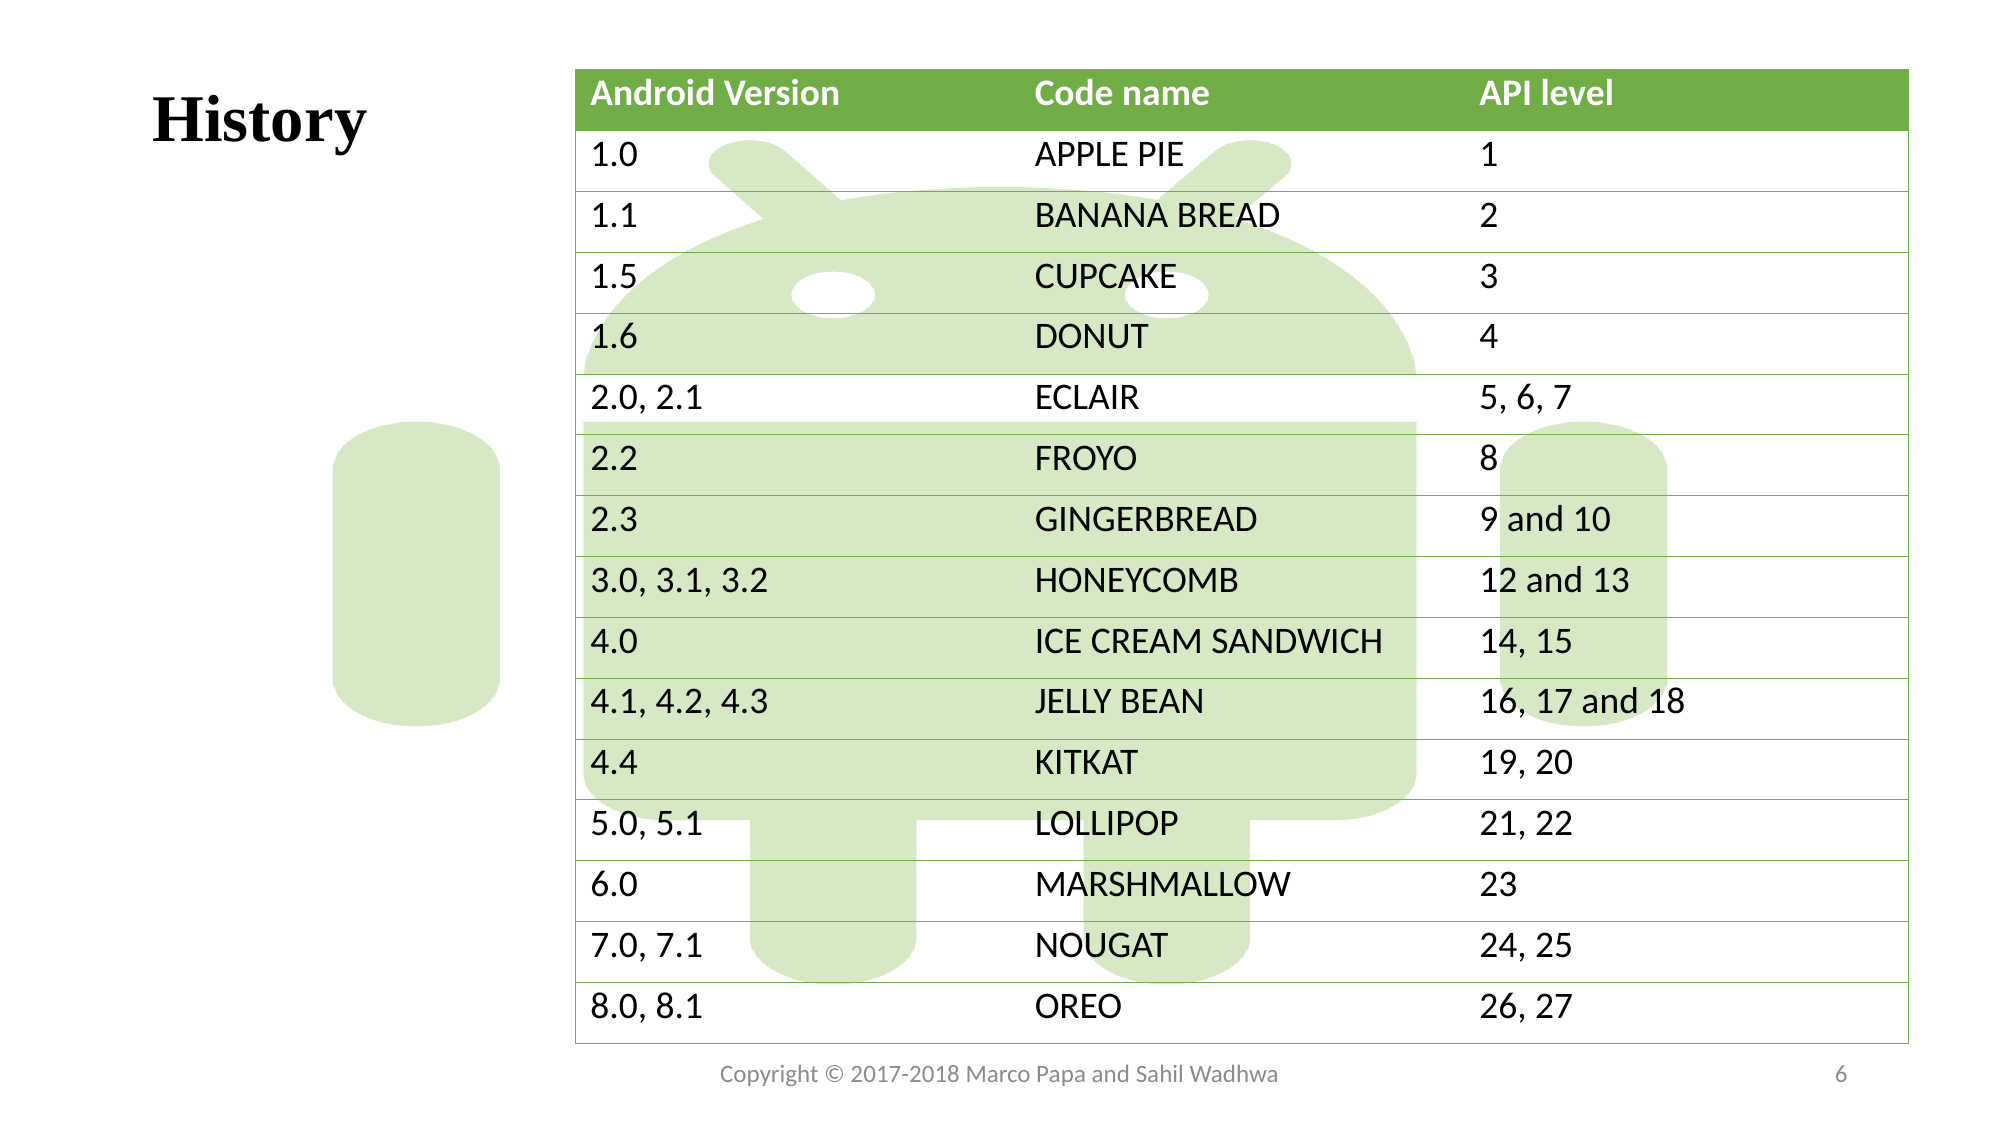

# History
| Android Version | Code name | API level |
| --- | --- | --- |
| 1.0 | APPLE PIE | 1 |
| 1.1 | BANANA BREAD | 2 |
| 1.5 | CUPCAKE | 3 |
| 1.6 | DONUT | 4 |
| 2.0, 2.1 | ECLAIR | 5, 6, 7 |
| 2.2 | FROYO | 8 |
| 2.3 | GINGERBREAD | 9 and 10 |
| 3.0, 3.1, 3.2 | HONEYCOMB | 12 and 13 |
| 4.0 | ICE CREAM SANDWICH | 14, 15 |
| 4.1, 4.2, 4.3 | JELLY BEAN | 16, 17 and 18 |
| 4.4 | KITKAT | 19, 20 |
| 5.0, 5.1 | LOLLIPOP | 21, 22 |
| 6.0 | MARSHMALLOW | 23 |
| 7.0, 7.1 | NOUGAT | 24, 25 |
| 8.0, 8.1 | OREO | 26, 27 |
Copyright © 2017-2018 Marco Papa and Sahil Wadhwa
6